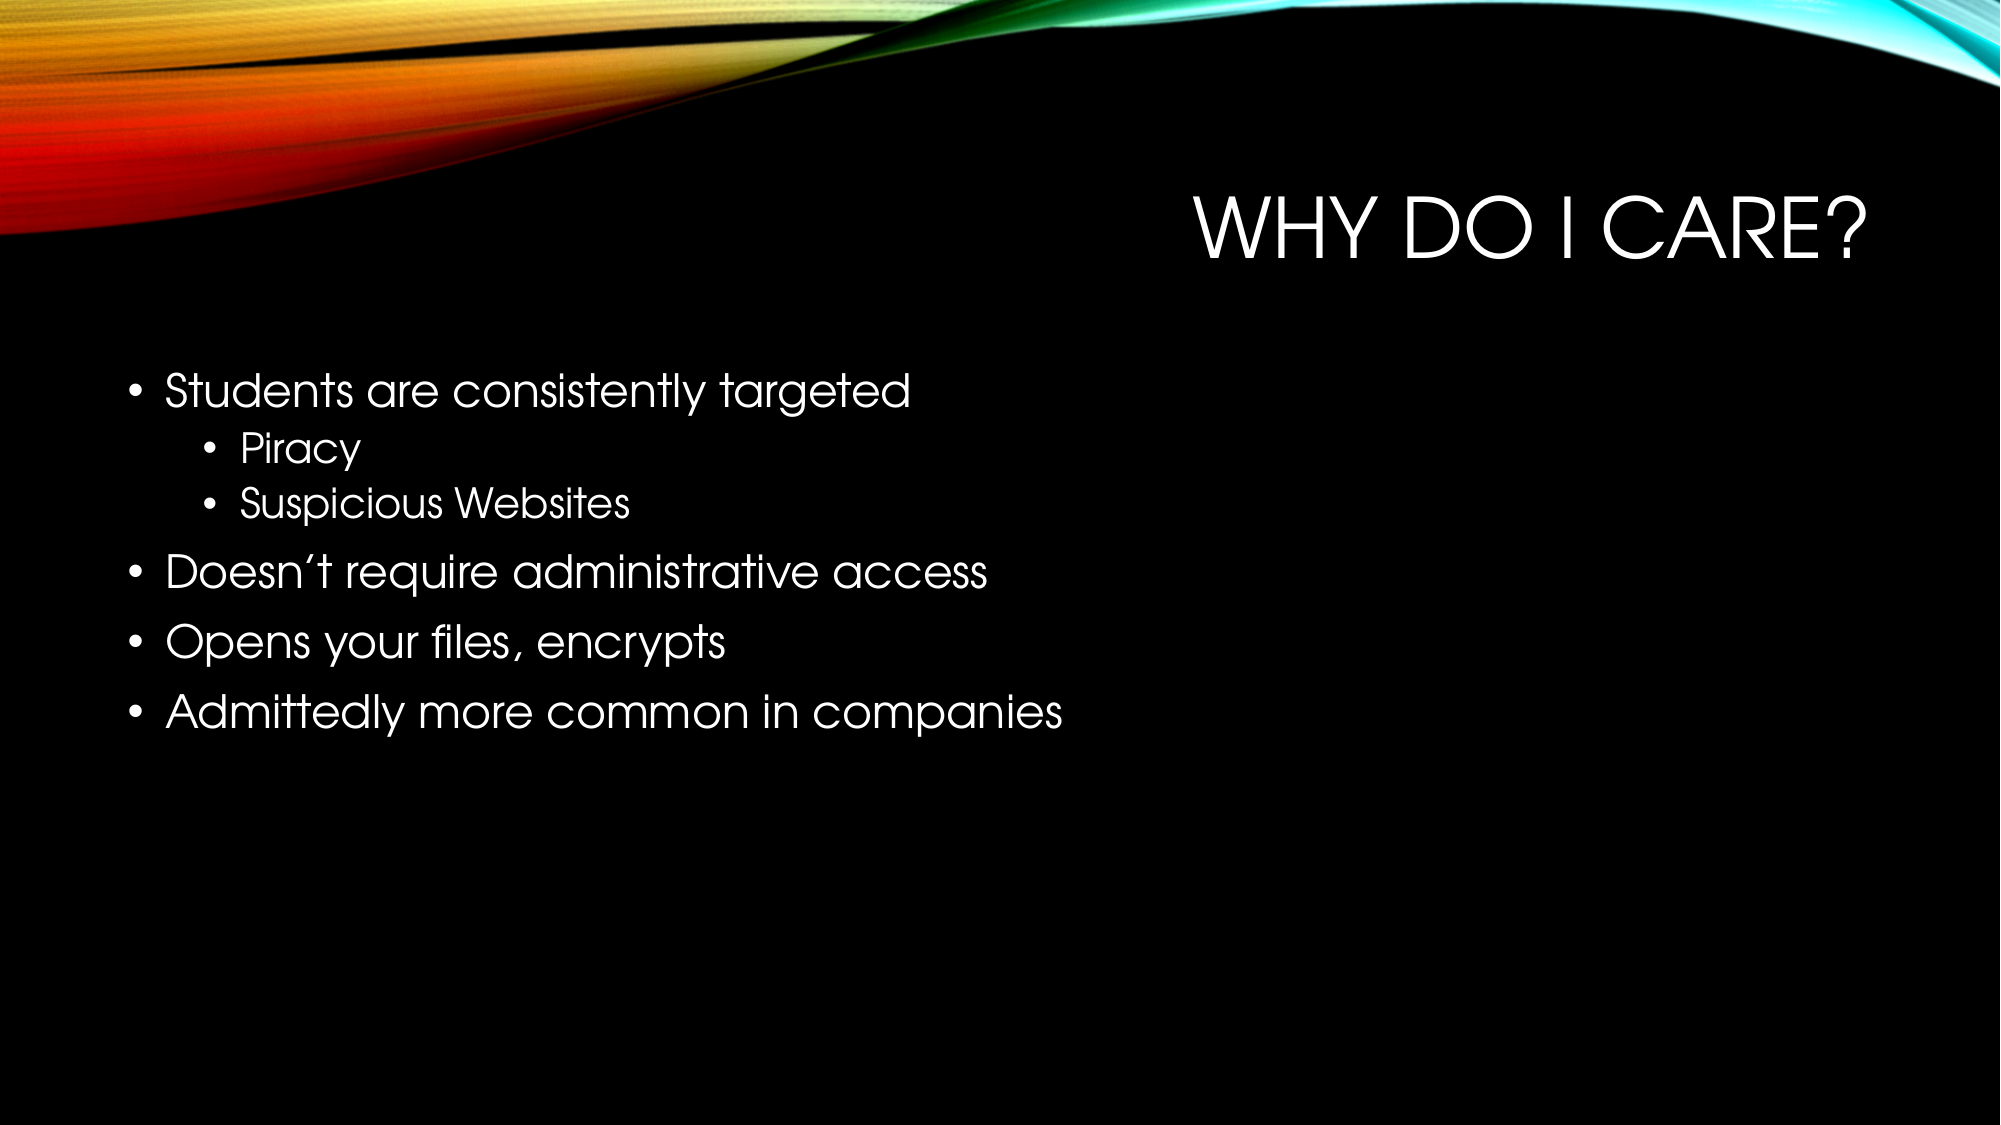

# Why do I care?
Students are consistently targeted
Piracy
Suspicious Websites
Doesn’t require administrative access
Opens your files, encrypts
Admittedly more common in companies